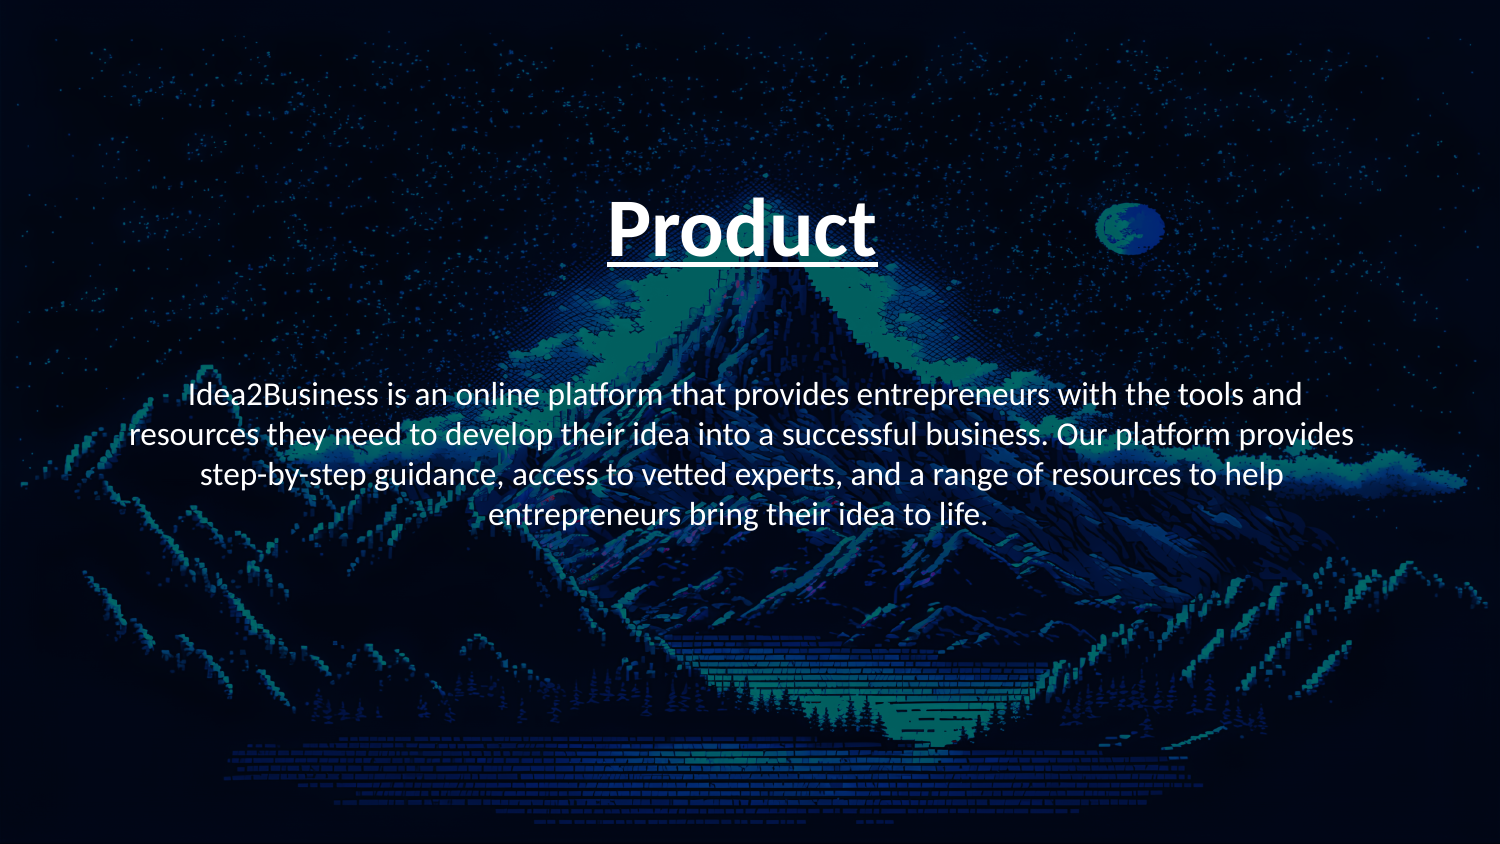

Product
 Idea2Business is an online platform that provides entrepreneurs with the tools and resources they need to develop their idea into a successful business. Our platform provides step-by-step guidance, access to vetted experts, and a range of resources to help entrepreneurs bring their idea to life.